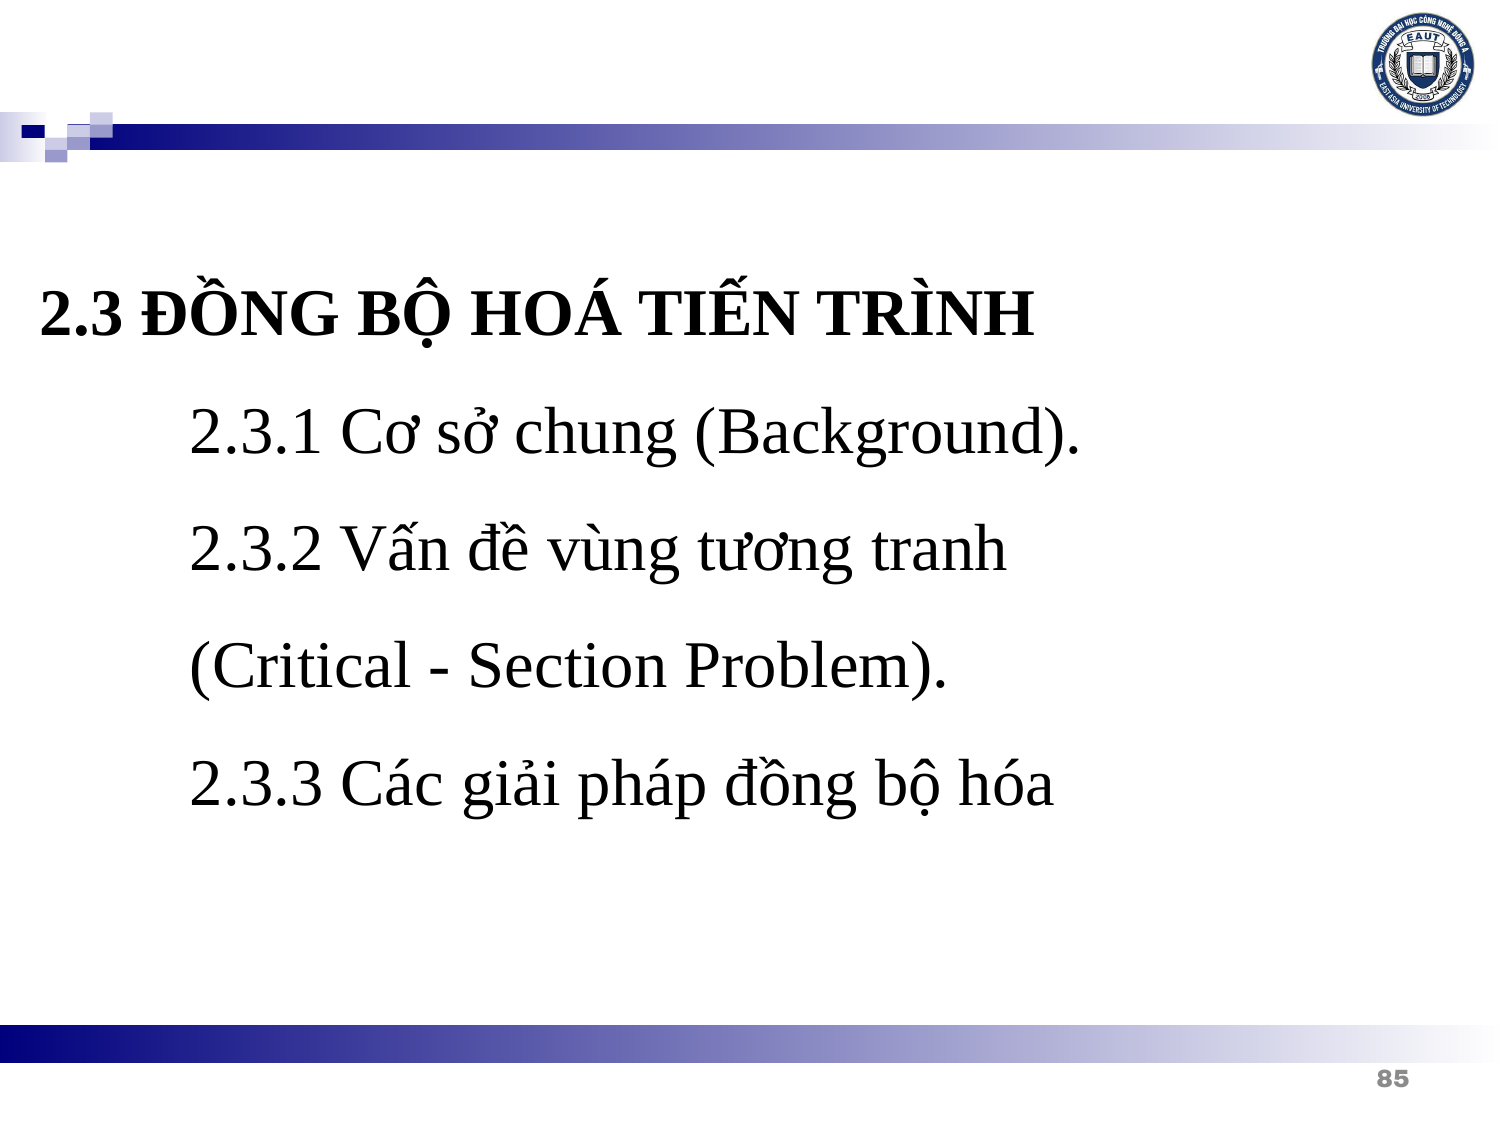

2.3 ĐỒNG BỘ HOÁ TIẾN TRÌNH
	2.3.1 Cơ sở chung (Background).
	2.3.2 Vấn đề vùng tương tranh
	(Critical - Section Problem).
	2.3.3 Các giải pháp đồng bộ hóa
85